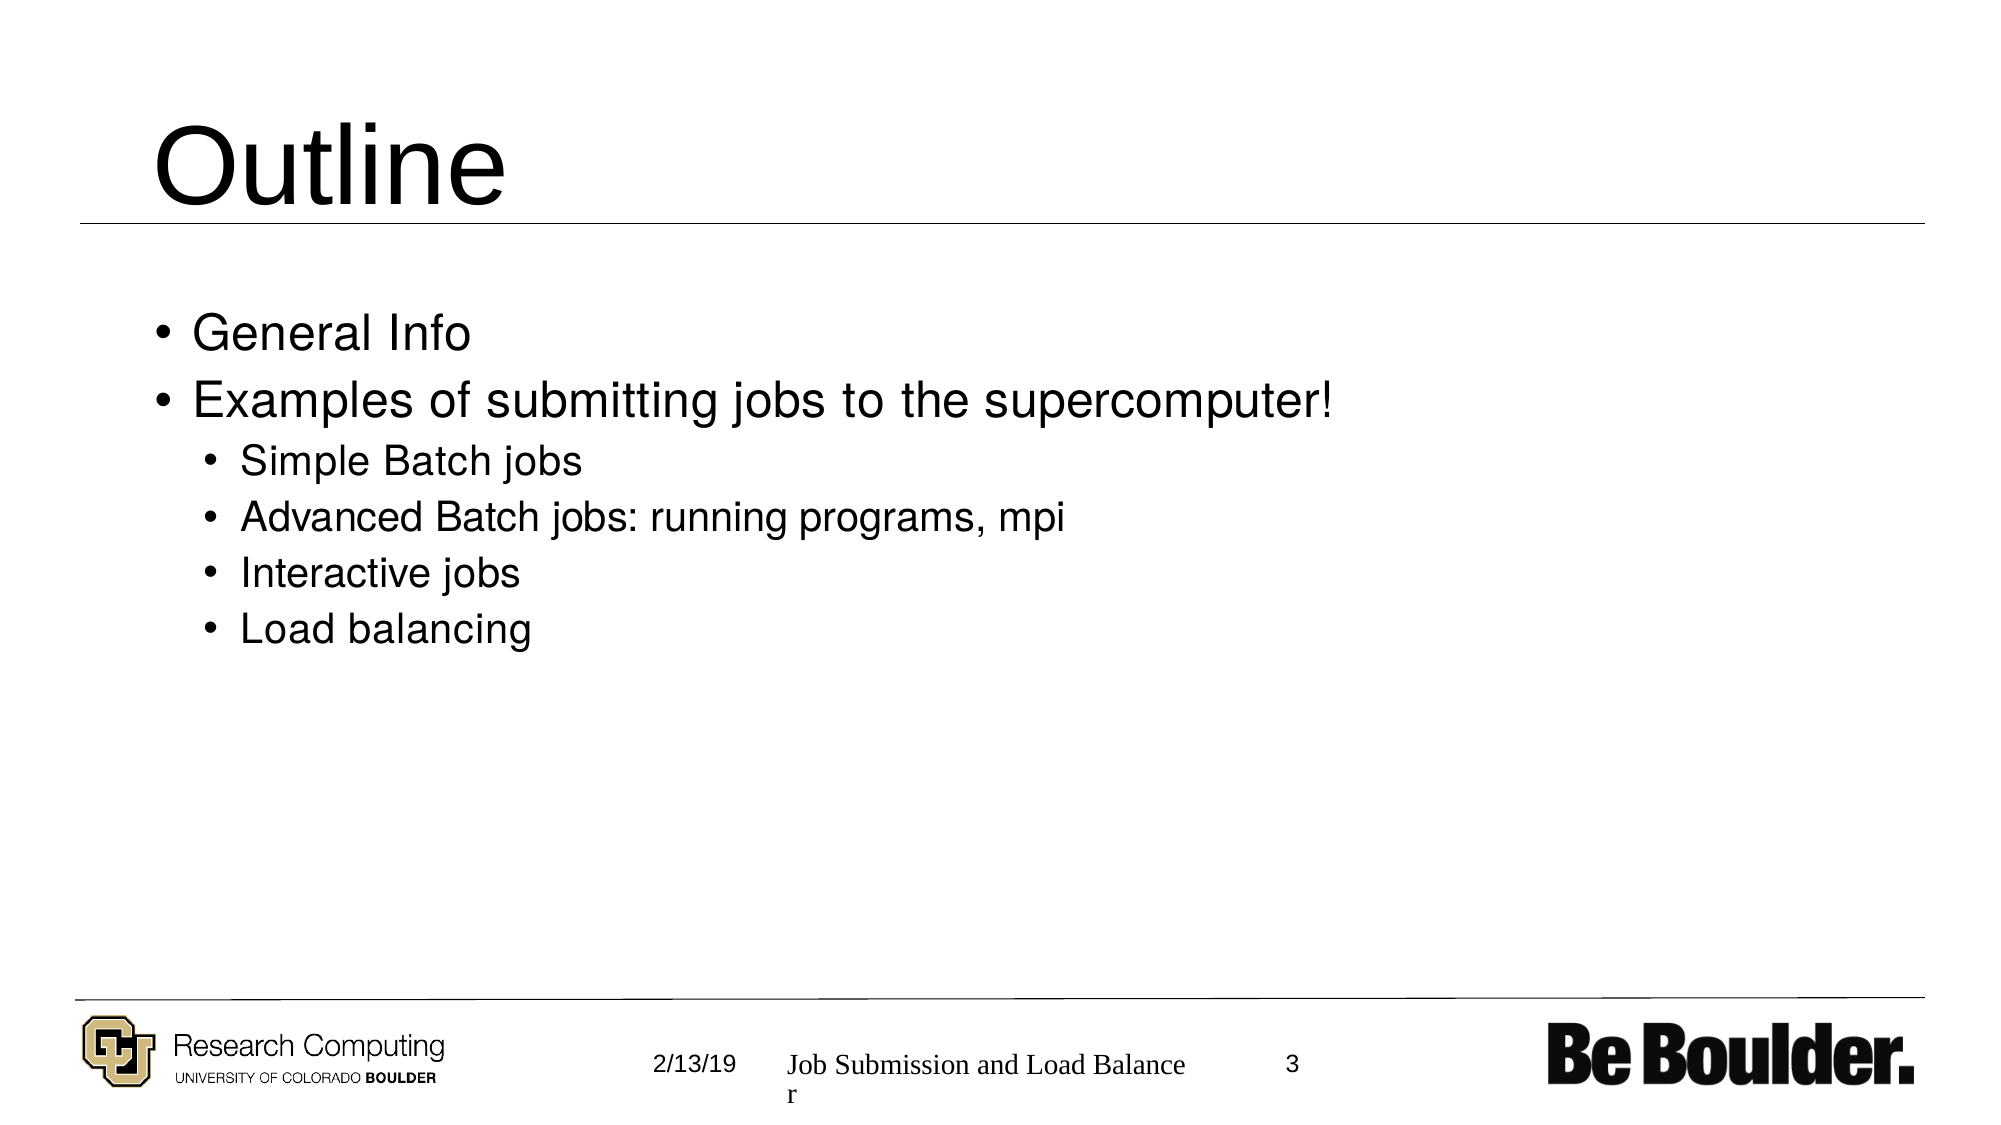

# Outline
General Info
Examples of submitting jobs to the supercomputer!
Simple Batch jobs
Advanced Batch jobs: running programs, mpi
Interactive jobs
Load balancing

2/13/19
3
Job Submission and Load Balancer